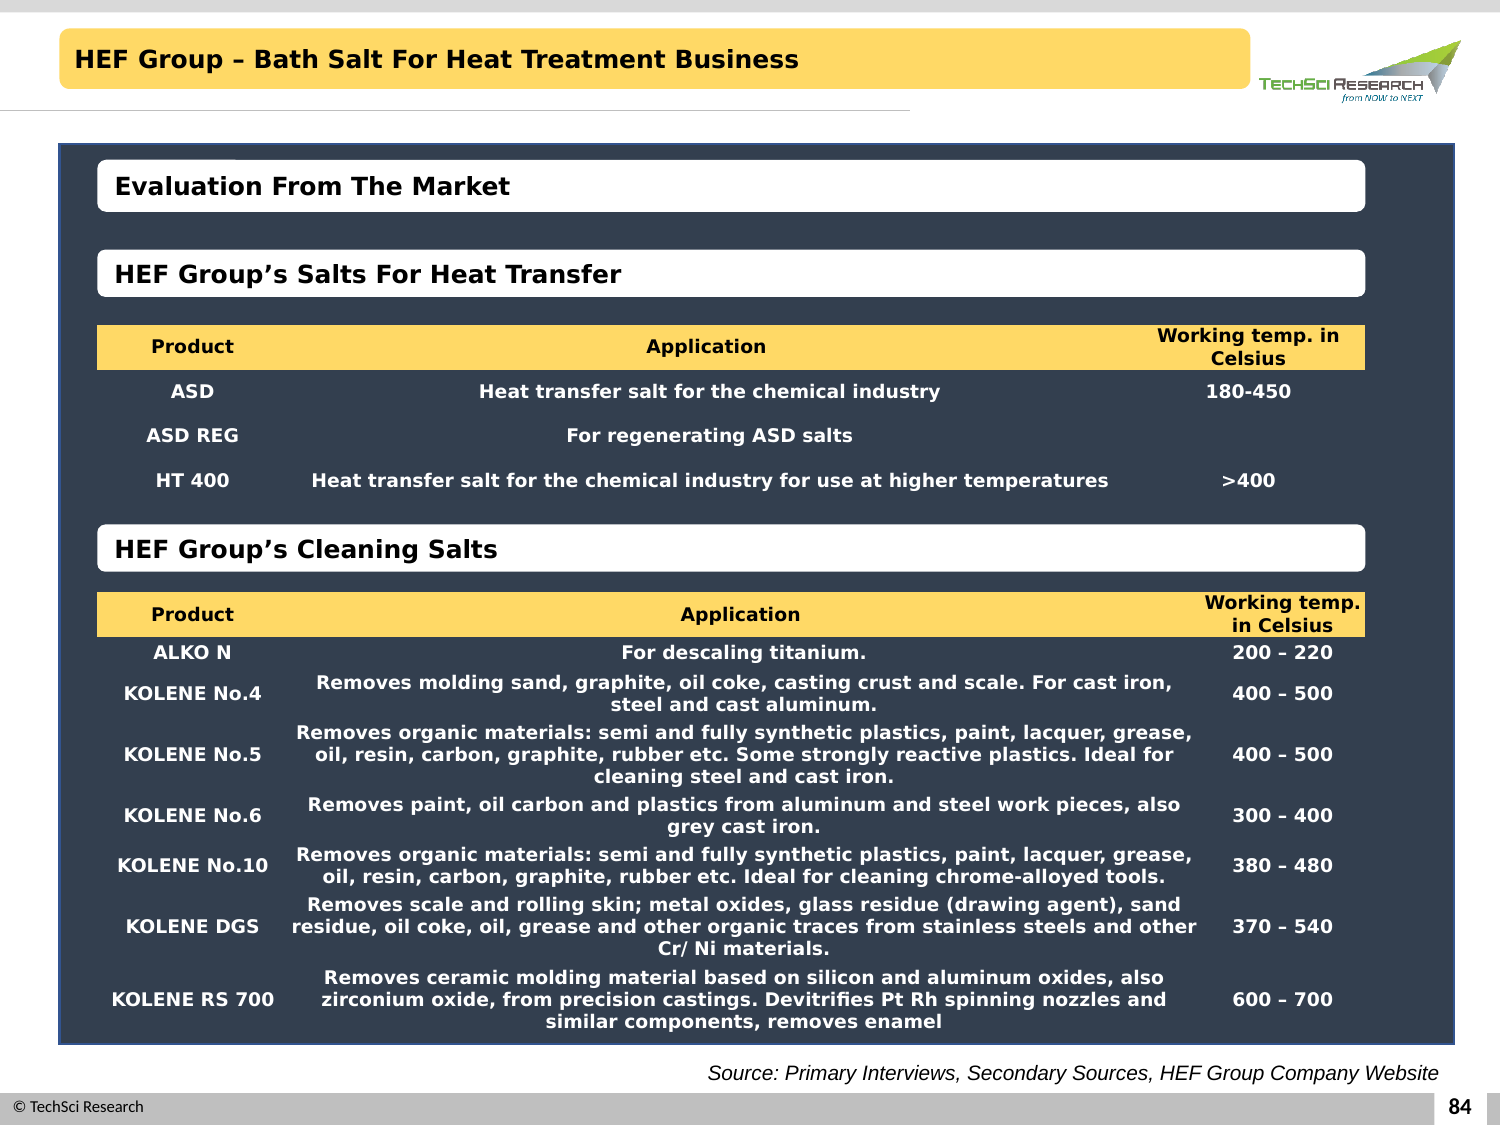

HEF Group – Bath Salt For Heat Treatment Business

Evaluation From The Market
HEF Group’s Salts For Heat Transfer
| Product | Application | Working temp. in Celsius |
| --- | --- | --- |
| ASD | Heat transfer salt for the chemical industry | 180-450 |
| ASD REG | For regenerating ASD salts |  |
| HT 400 | Heat transfer salt for the chemical industry for use at higher temperatures | >400 |
HEF Group’s Cleaning Salts
| Product | Application | Working temp. in Celsius |
| --- | --- | --- |
| ALKO N | For descaling titanium. | 200 – 220 |
| KOLENE No.4 | Removes molding sand, graphite, oil coke, casting crust and scale. For cast iron, steel and cast aluminum. | 400 – 500 |
| KOLENE No.5 | Removes organic materials: semi and fully synthetic plastics, paint, lacquer, grease, oil, resin, carbon, graphite, rubber etc. Some strongly reactive plastics. Ideal for cleaning steel and cast iron. | 400 – 500 |
| KOLENE No.6 | Removes paint, oil carbon and plastics from aluminum and steel work pieces, also grey cast iron. | 300 – 400 |
| KOLENE No.10 | Removes organic materials: semi and fully synthetic plastics, paint, lacquer, grease, oil, resin, carbon, graphite, rubber etc. Ideal for cleaning chrome-alloyed tools. | 380 – 480 |
| KOLENE DGS | Removes scale and rolling skin; metal oxides, glass residue (drawing agent), sand residue, oil coke, oil, grease and other organic traces from stainless steels and other Cr/ Ni materials. | 370 – 540 |
| KOLENE RS 700 | Removes ceramic molding material based on silicon and aluminum oxides, also zirconium oxide, from precision castings. Devitrifies Pt Rh spinning nozzles and similar components, removes enamel | 600 – 700 |
Source: Primary Interviews, Secondary Sources, HEF Group Company Website